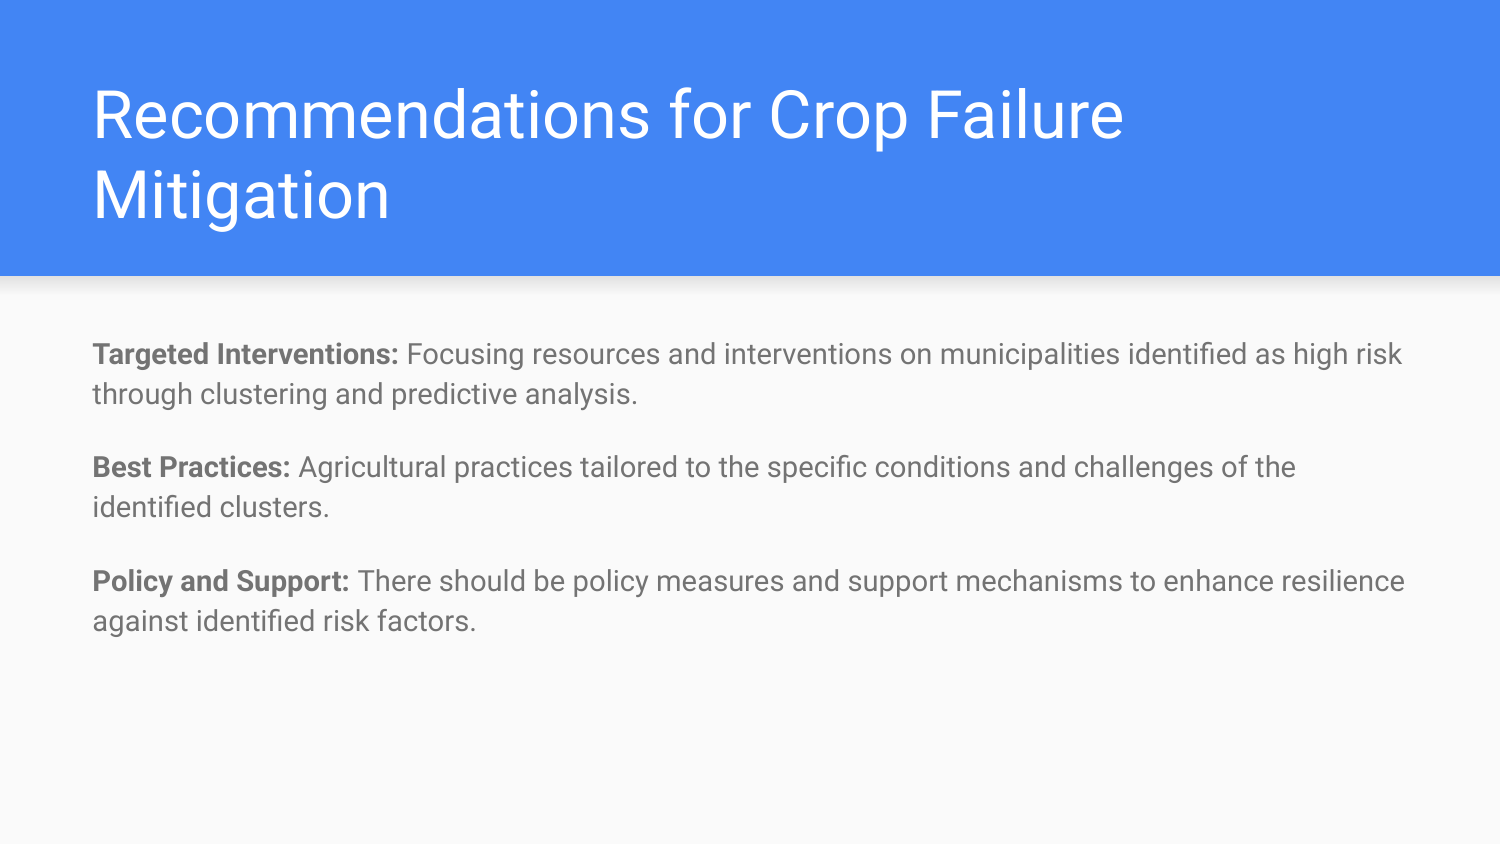

# Recommendations for Crop Failure Mitigation
Targeted Interventions: Focusing resources and interventions on municipalities identified as high risk through clustering and predictive analysis.
Best Practices: Agricultural practices tailored to the specific conditions and challenges of the identified clusters.
Policy and Support: There should be policy measures and support mechanisms to enhance resilience against identified risk factors.